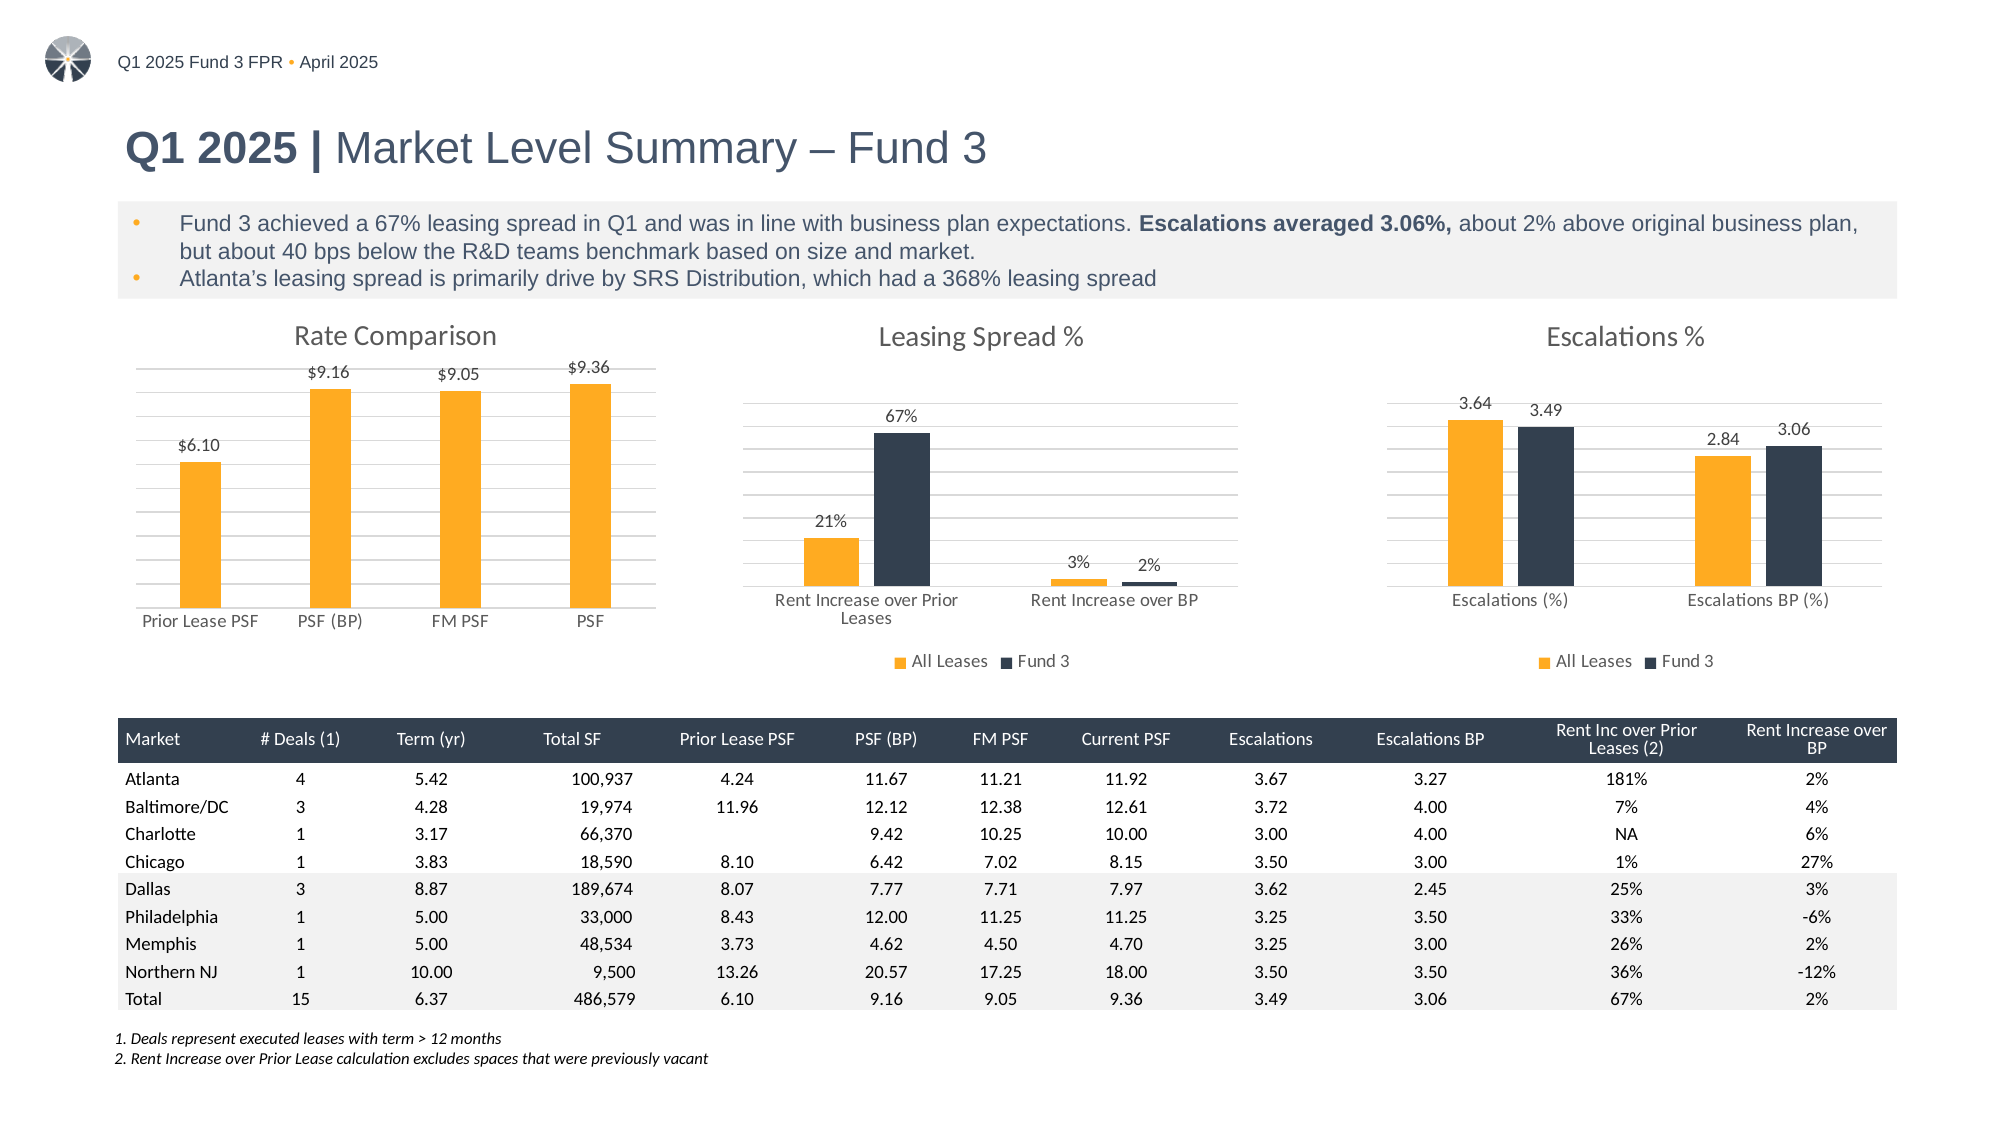

# Q1 2025 | Market Level Summary – Fund 3
Fund 3 achieved a 67% leasing spread in Q1 and was in line with business plan expectations. Escalations averaged 3.06%, about 2% above original business plan, but about 40 bps below the R&D teams benchmark based on size and market.
Atlanta’s leasing spread is primarily drive by SRS Distribution, which had a 368% leasing spread

### Chart: Leasing Spread %

| Category | All Leases | Fund 3 |
|---|---|---|
| Rent Increase over Prior Leases | 0.21 | 0.67 |
| Rent Increase over BP | 0.03 | 0.02 |

### Chart: Escalations %

| Category | All Leases | Fund 3 |
|---|---|---|
| Escalations (%) | 3.64 | 3.49 |
| Escalations BP (%) | 2.84 | 3.06 |

### Chart: Rate Comparison

| Category | Column2 |
|---|---|
| Prior Lease PSF | 6.1 |
| PSF (BP) | 9.16 |
| FM PSF | 9.05 |
| PSF | 9.36 |
| Market​ | # Deals (1)​ | Term (yr)​ | Total SF​ | Prior Lease PSF​ | PSF (BP)​ | FM PSF | Current PSF​ | Escalations​ | Escalations BP​ | Rent Inc over Prior Leases (2)​ | Rent Increase over BP​ |
| --- | --- | --- | --- | --- | --- | --- | --- | --- | --- | --- | --- |
| Atlanta | 4 | 5.42 | 100,937 | 4.24 | 11.67 | 11.21 | 11.92 | 3.67 | 3.27 | 181% | 2% |
| Baltimore/DC | 3 | 4.28 | 19,974 | 11.96 | 12.12 | 12.38 | 12.61 | 3.72 | 4.00 | 7% | 4% |
| Charlotte | 1 | 3.17 | 66,370 |  | 9.42 | 10.25 | 10.00 | 3.00 | 4.00 | NA | 6% |
| Chicago | 1 | 3.83 | 18,590 | 8.10 | 6.42 | 7.02 | 8.15 | 3.50 | 3.00 | 1% | 27% |
| Dallas | 3 | 8.87 | 189,674 | 8.07 | 7.77 | 7.71 | 7.97 | 3.62 | 2.45 | 25% | 3% |
| Philadelphia | 1 | 5.00 | 33,000 | 8.43 | 12.00 | 11.25 | 11.25 | 3.25 | 3.50 | 33% | -6% |
| Memphis | 1 | 5.00 | 48,534 | 3.73 | 4.62 | 4.50 | 4.70 | 3.25 | 3.00 | 26% | 2% |
| Northern NJ | 1 | 10.00 | 9,500 | 13.26 | 20.57 | 17.25 | 18.00 | 3.50 | 3.50 | 36% | -12% |
| Total | 15 | 6.37 | 486,579 | 6.10 | 9.16 | 9.05 | 9.36 | 3.49 | 3.06 | 67% | 2% |
1. Deals represent executed leases with term > 12 months​
2. Rent Increase over Prior Lease calculation excludes spaces that were previously vacant​